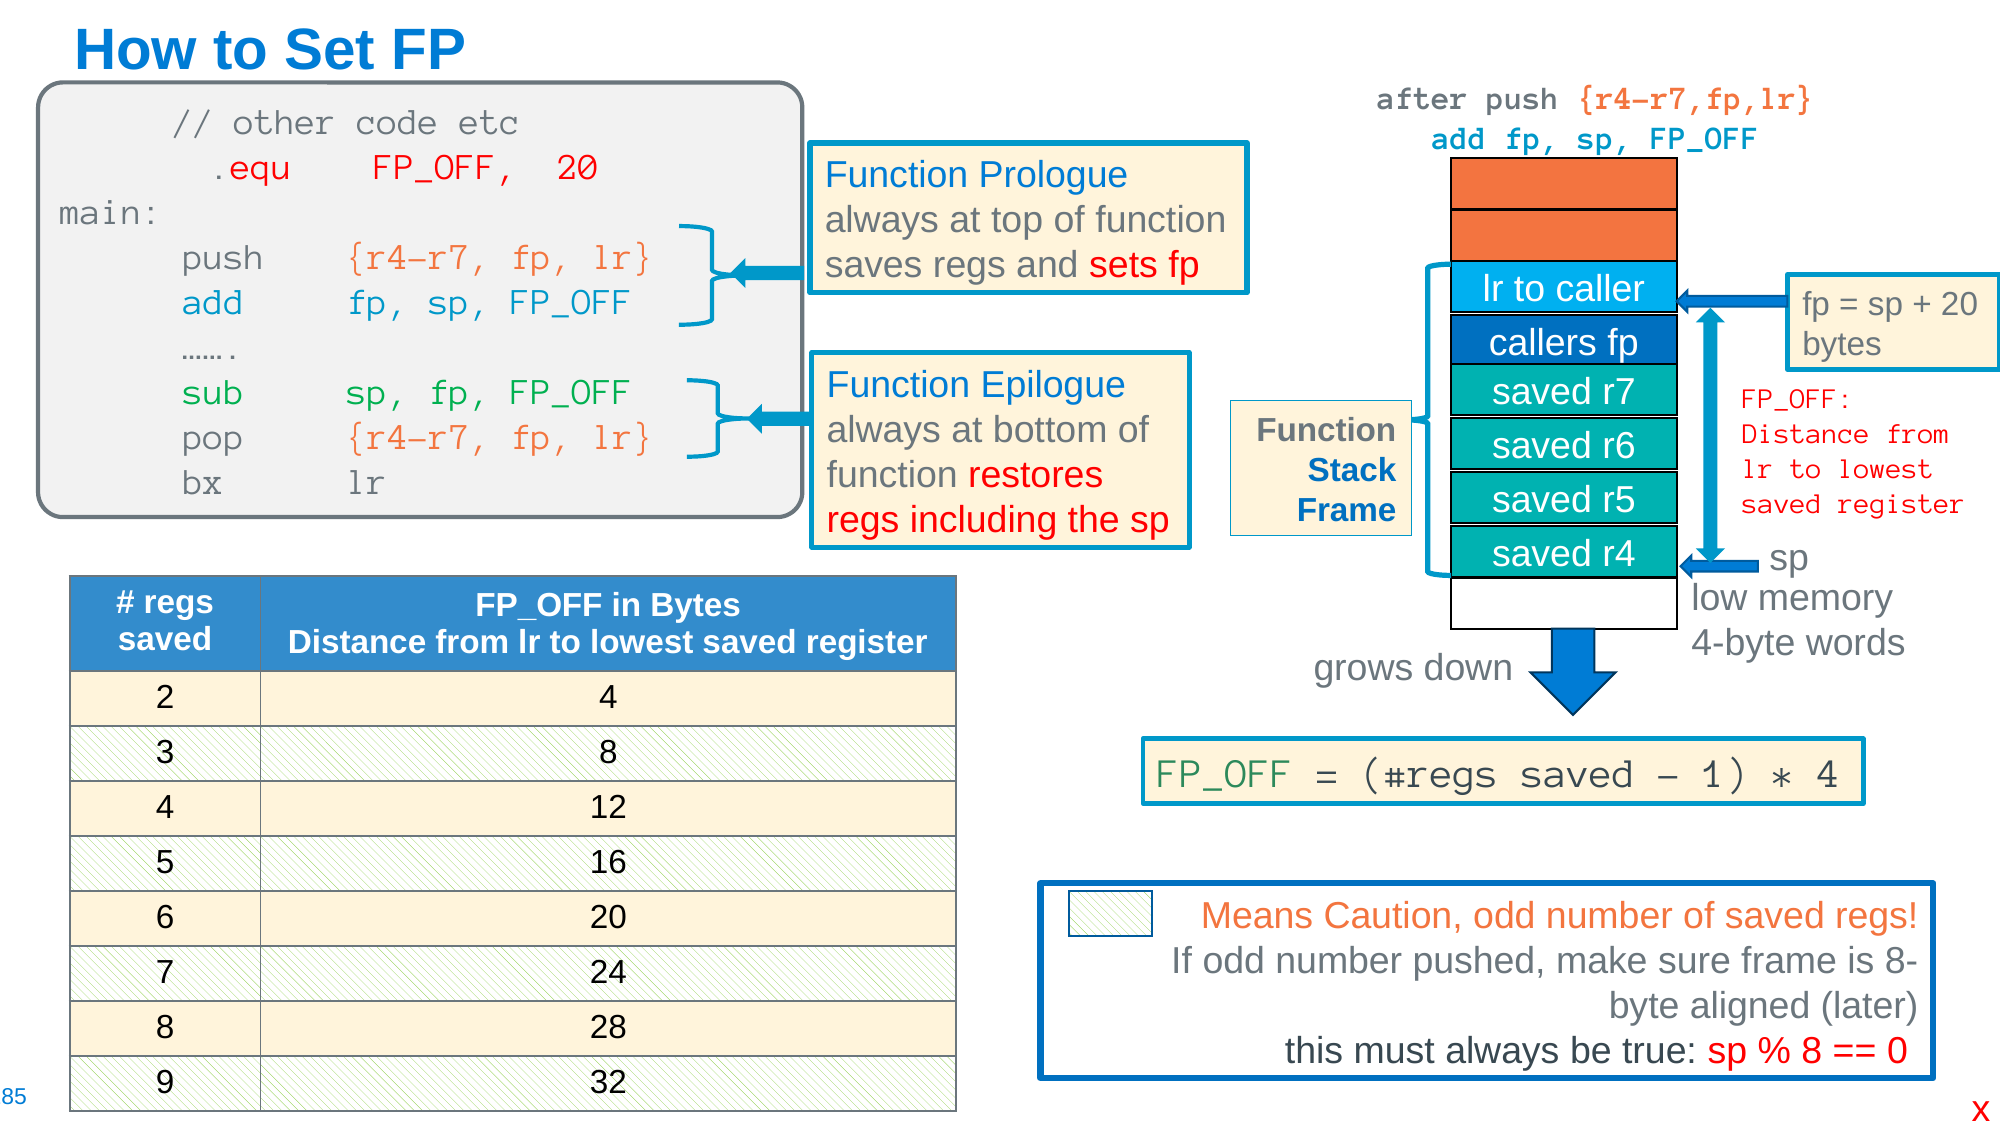

# How to Set FP
after push {r4-r7,fp,lr}
add fp, sp, FP_OFF

lr to caller
fp = sp + 20 bytes

callers fp
saved r7
saved r6
saved r5
saved r4
sp

low memory
4-byte words

     // other code etc       	.equ    FP_OFF,  20
main:
      push    {r4-r7, fp, lr}
      add     fp, sp, FP_OFF
      …….
      sub     sp, fp, FP_OFF
      pop     {r4-r7, fp, lr}
      bx      lr
Function Prologue
always at top of function saves regs and sets fp

Function Stack Frame
Function Epilogue
always at bottom of function restores regs including the sp

FP_OFF:
Distance from lr to lowest saved register
| # regs saved | FP\_OFF in Bytes Distance from lr to lowest saved register |
| --- | --- |
| 2 | 4 |
| 3 | 8 |
| 4 | 12 |
| 5 | 16 |
| 6 | 20 |
| 7 | 24 |
| 8 | 28 |
| 9 | 32 |

grows down
FP_OFF = (#regs saved - 1) * 4
Means Caution, odd number of saved regs!
      If odd number pushed, make sure frame is 8-byte aligned (later)
this must always be true: sp % 8 == 0

x